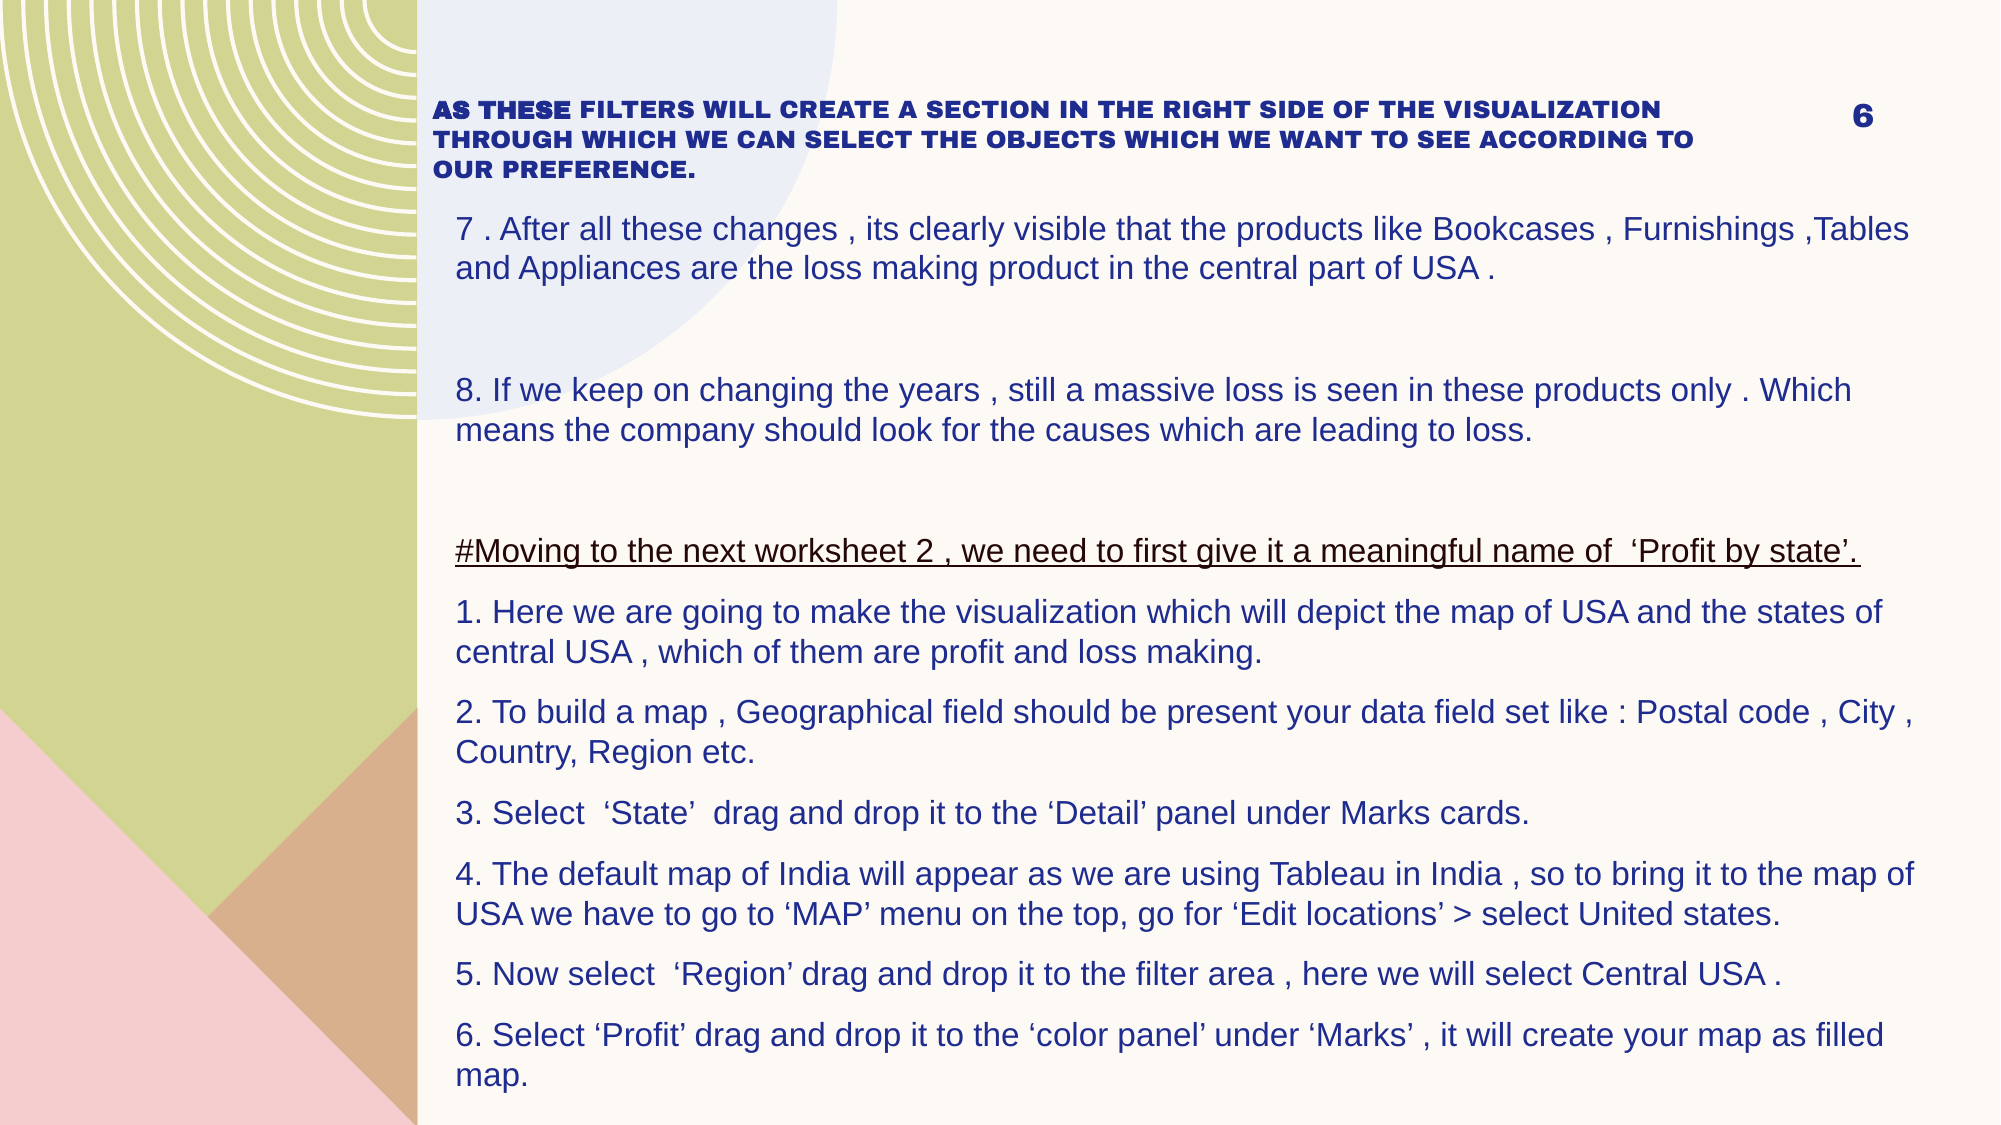

# As these filters will create a section in the right side of the visualization through which we can select the objects which we want to see according to our preference.
6
7 . After all these changes , its clearly visible that the products like Bookcases , Furnishings ,Tables and Appliances are the loss making product in the central part of USA .

8. If we keep on changing the years , still a massive loss is seen in these products only . Which means the company should look for the causes which are leading to loss.

#Moving to the next worksheet 2 , we need to first give it a meaningful name of  ‘Profit by state’.
1. Here we are going to make the visualization which will depict the map of USA and the states of central USA , which of them are profit and loss making.
2. To build a map , Geographical field should be present your data field set like : Postal code , City , Country, Region etc.
3. Select  ‘State’  drag and drop it to the ‘Detail’ panel under Marks cards.
4. The default map of India will appear as we are using Tableau in India , so to bring it to the map of USA we have to go to ‘MAP’ menu on the top, go for ‘Edit locations’ > select United states.
5. Now select  ‘Region’ drag and drop it to the filter area , here we will select Central USA .
6. Select ‘Profit’ drag and drop it to the ‘color panel’ under ‘Marks’ , it will create your map as filled map.